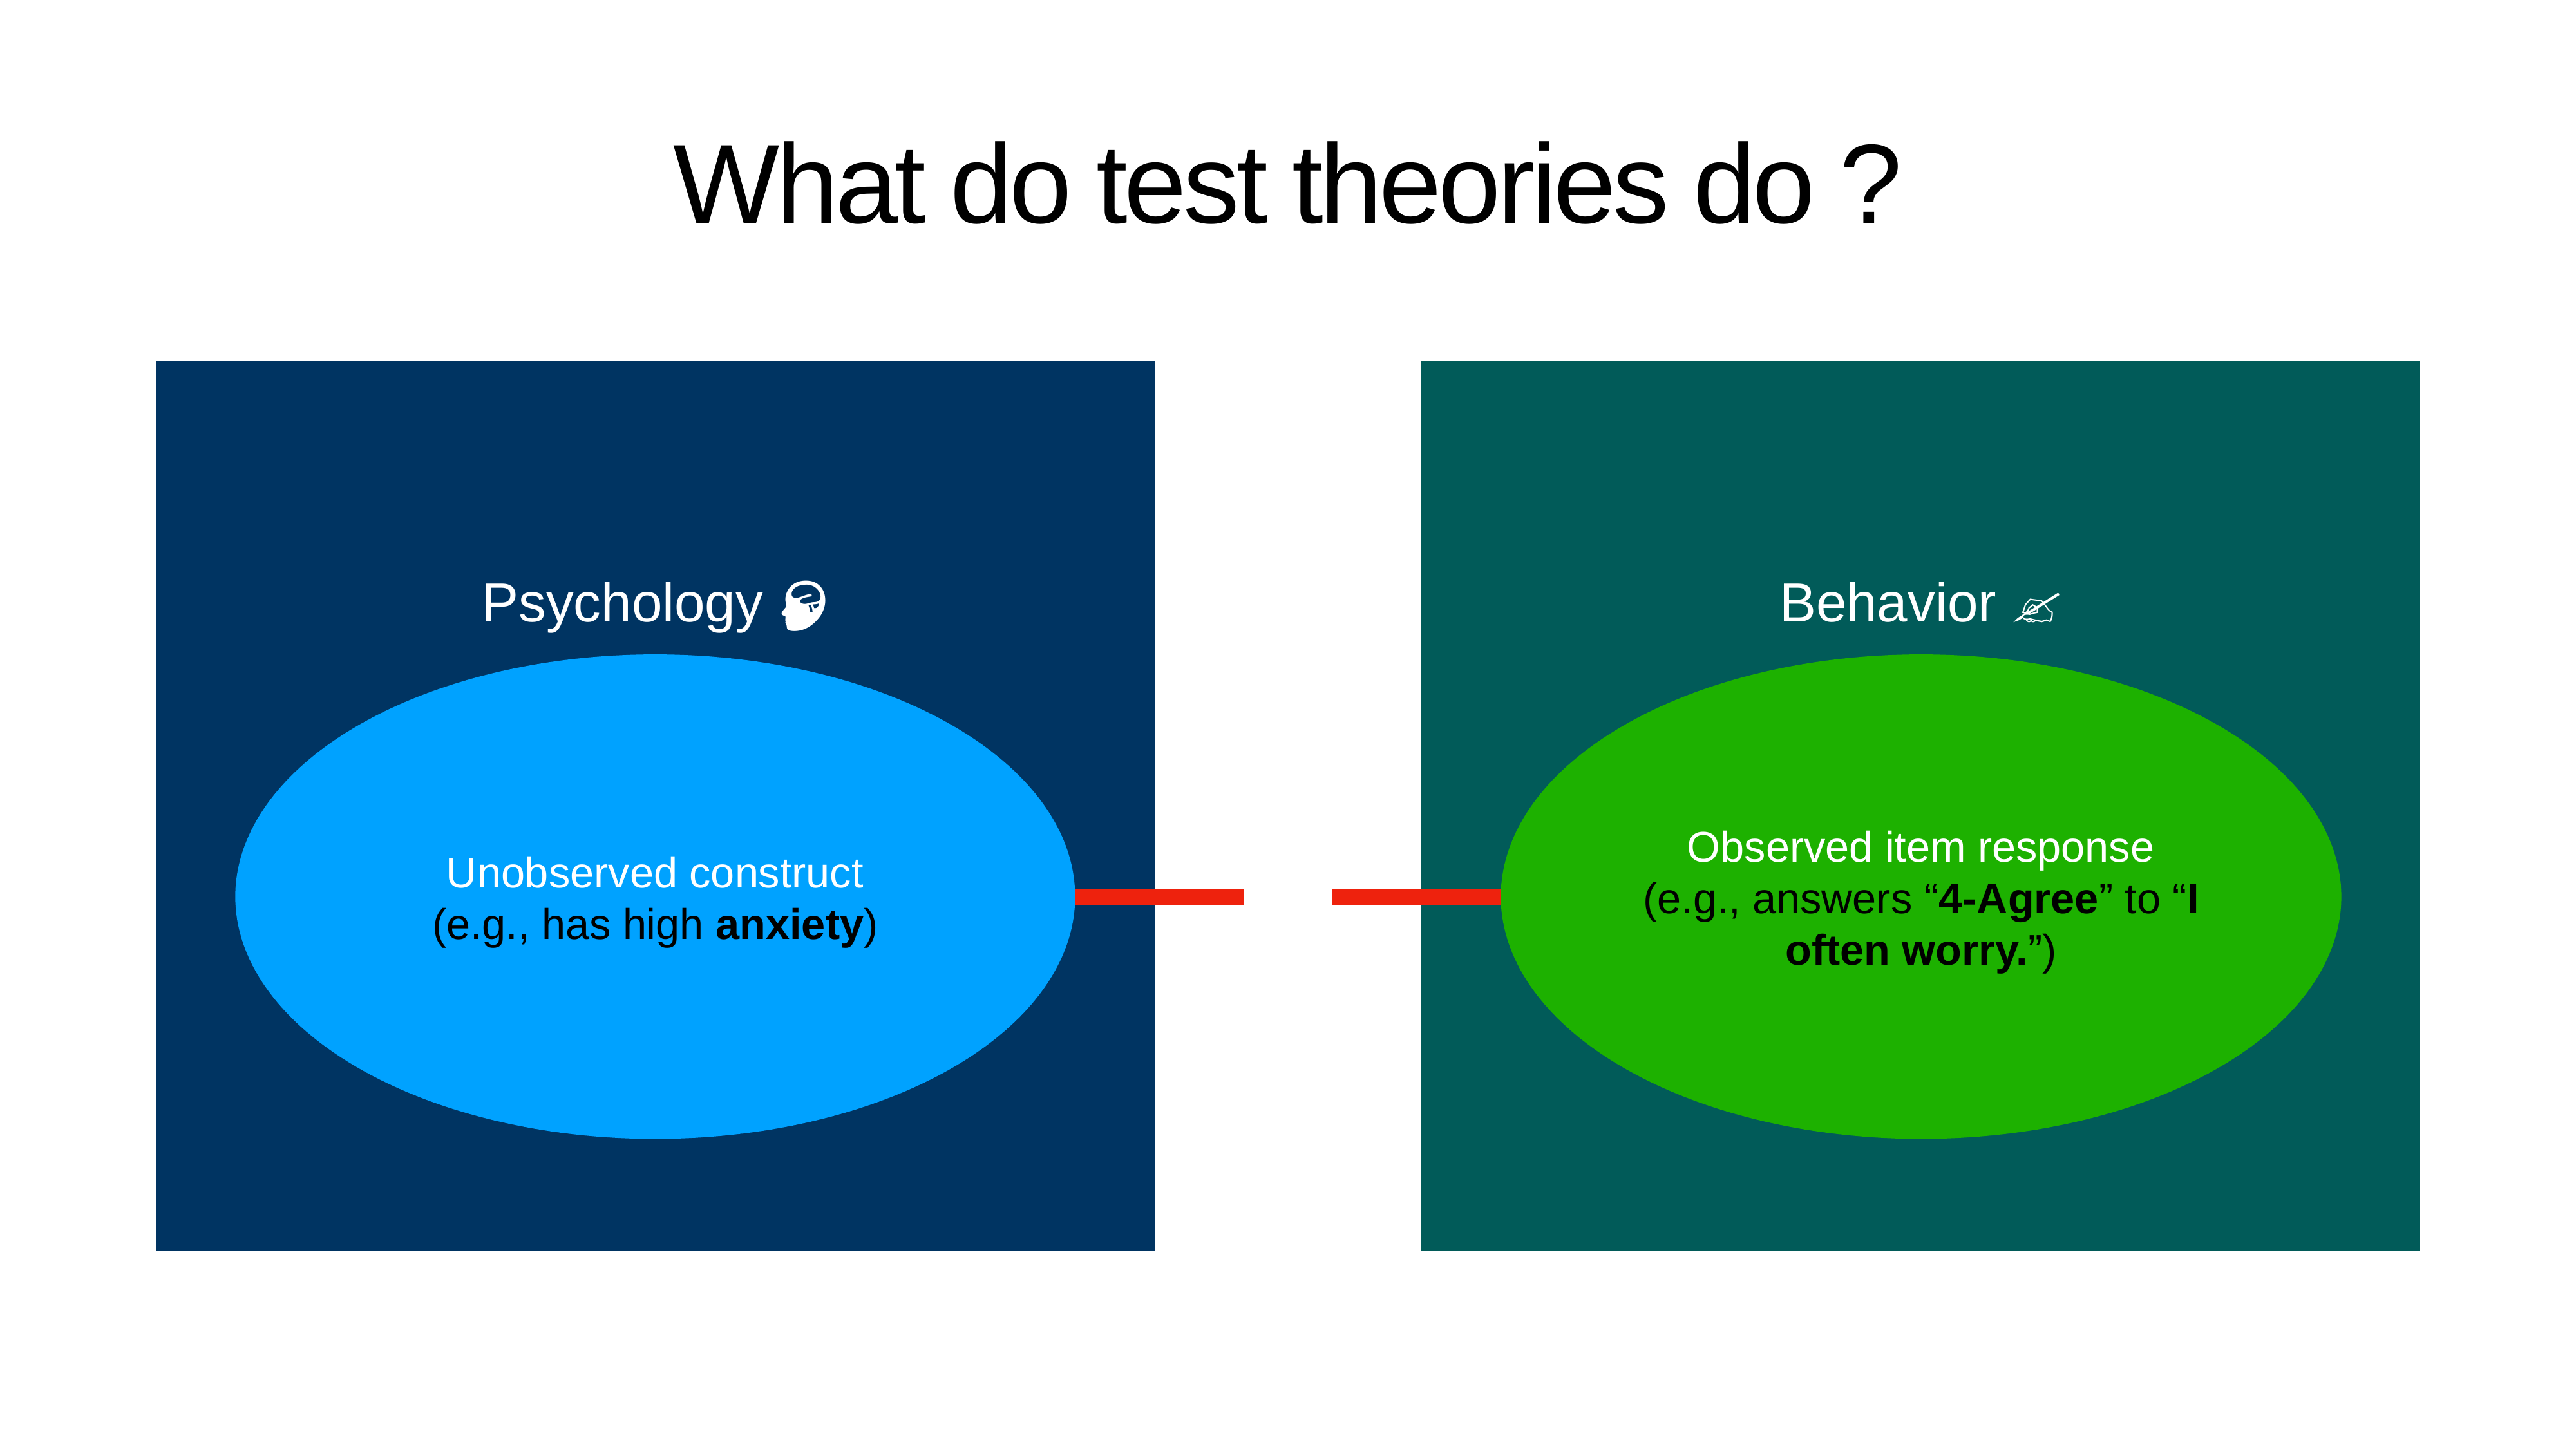

# What do test theories do ?
Psychology 🧠

Behavior ✍️

Unobserved construct
(e.g., has high anxiety)
Observed item response
(e.g., answers “4-Agree” to “I often worry.”)
🔗